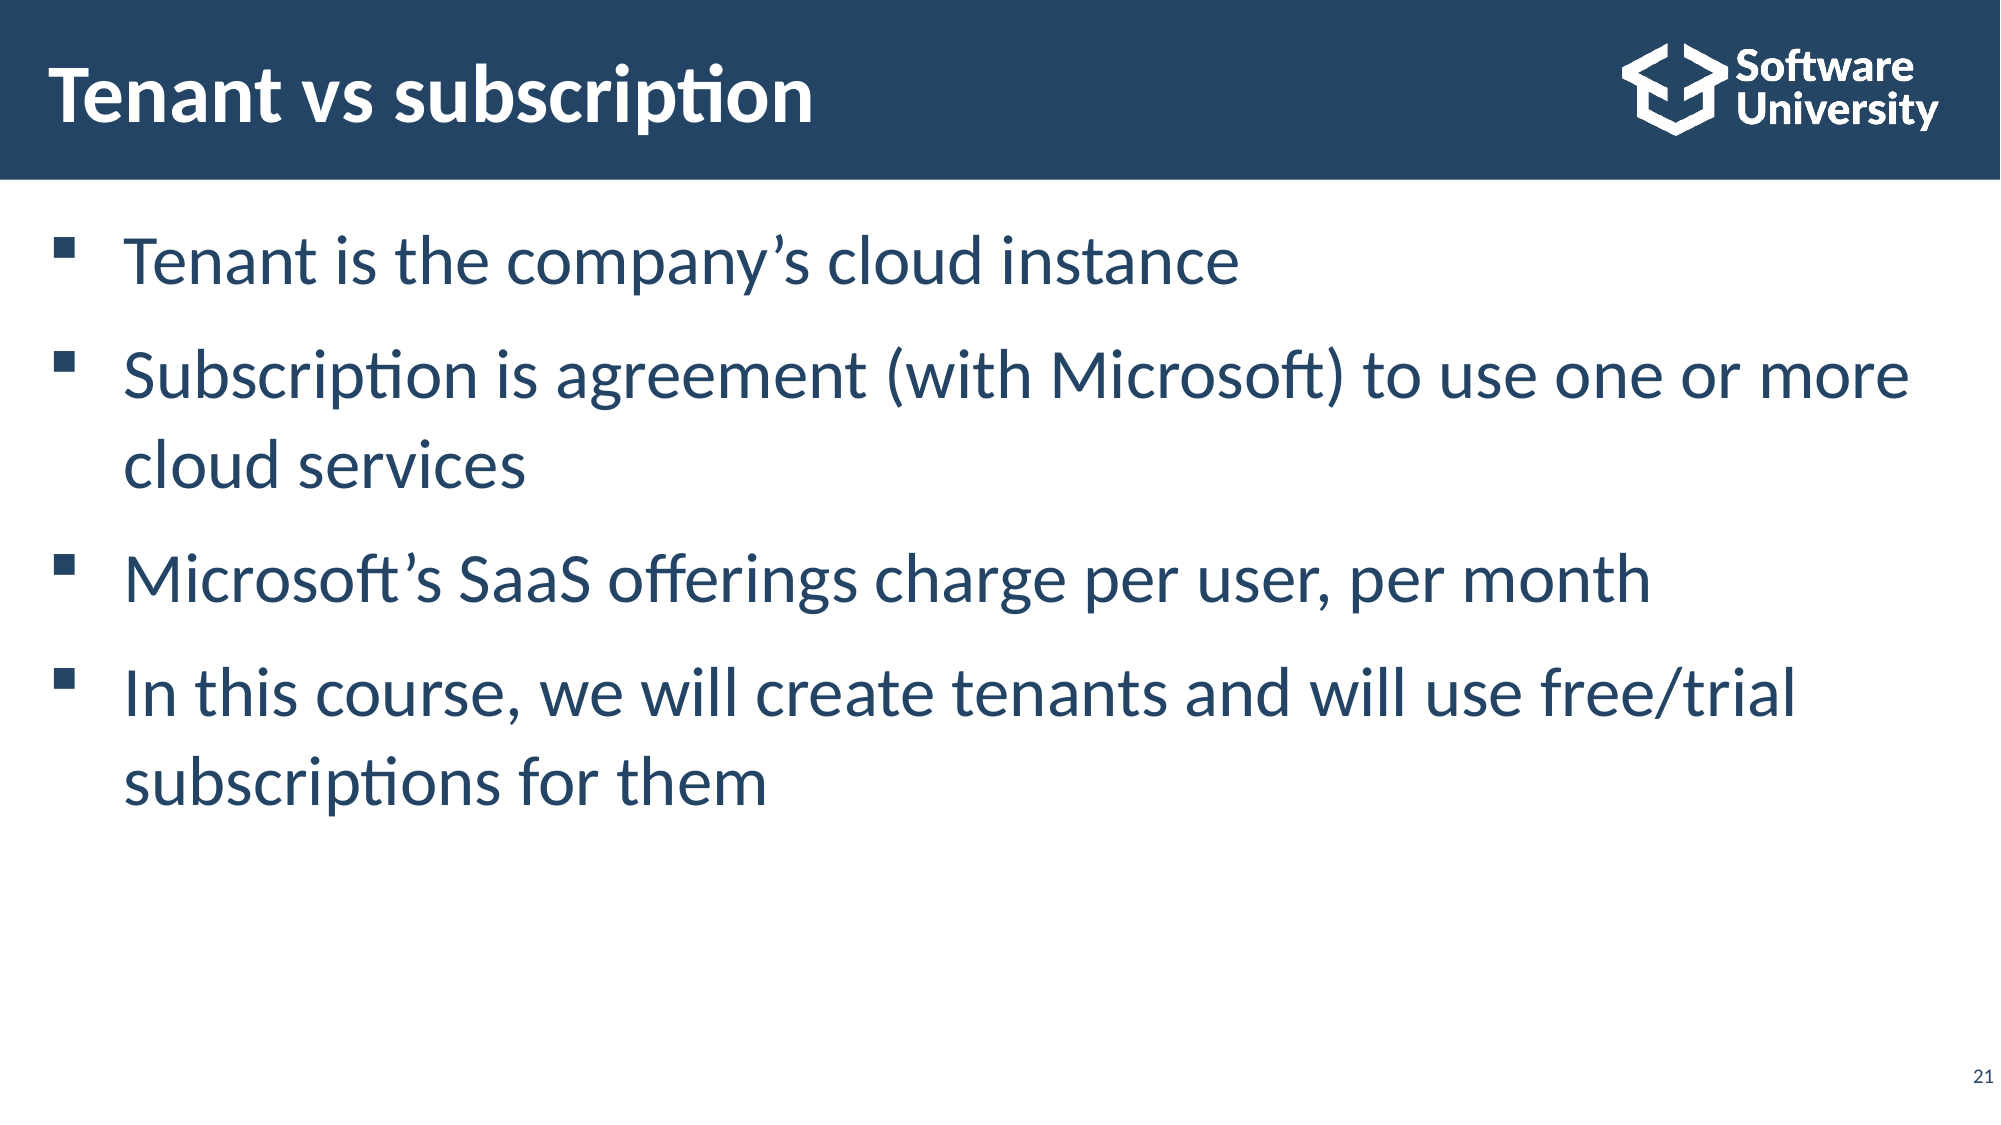

# Tenant vs subscription
Tenant is the company’s cloud instance
Subscription is agreement (with Microsoft) to use one or more cloud services
Microsoft’s SaaS offerings charge per user, per month
In this course, we will create tenants and will use free/trial
subscriptions for them
21